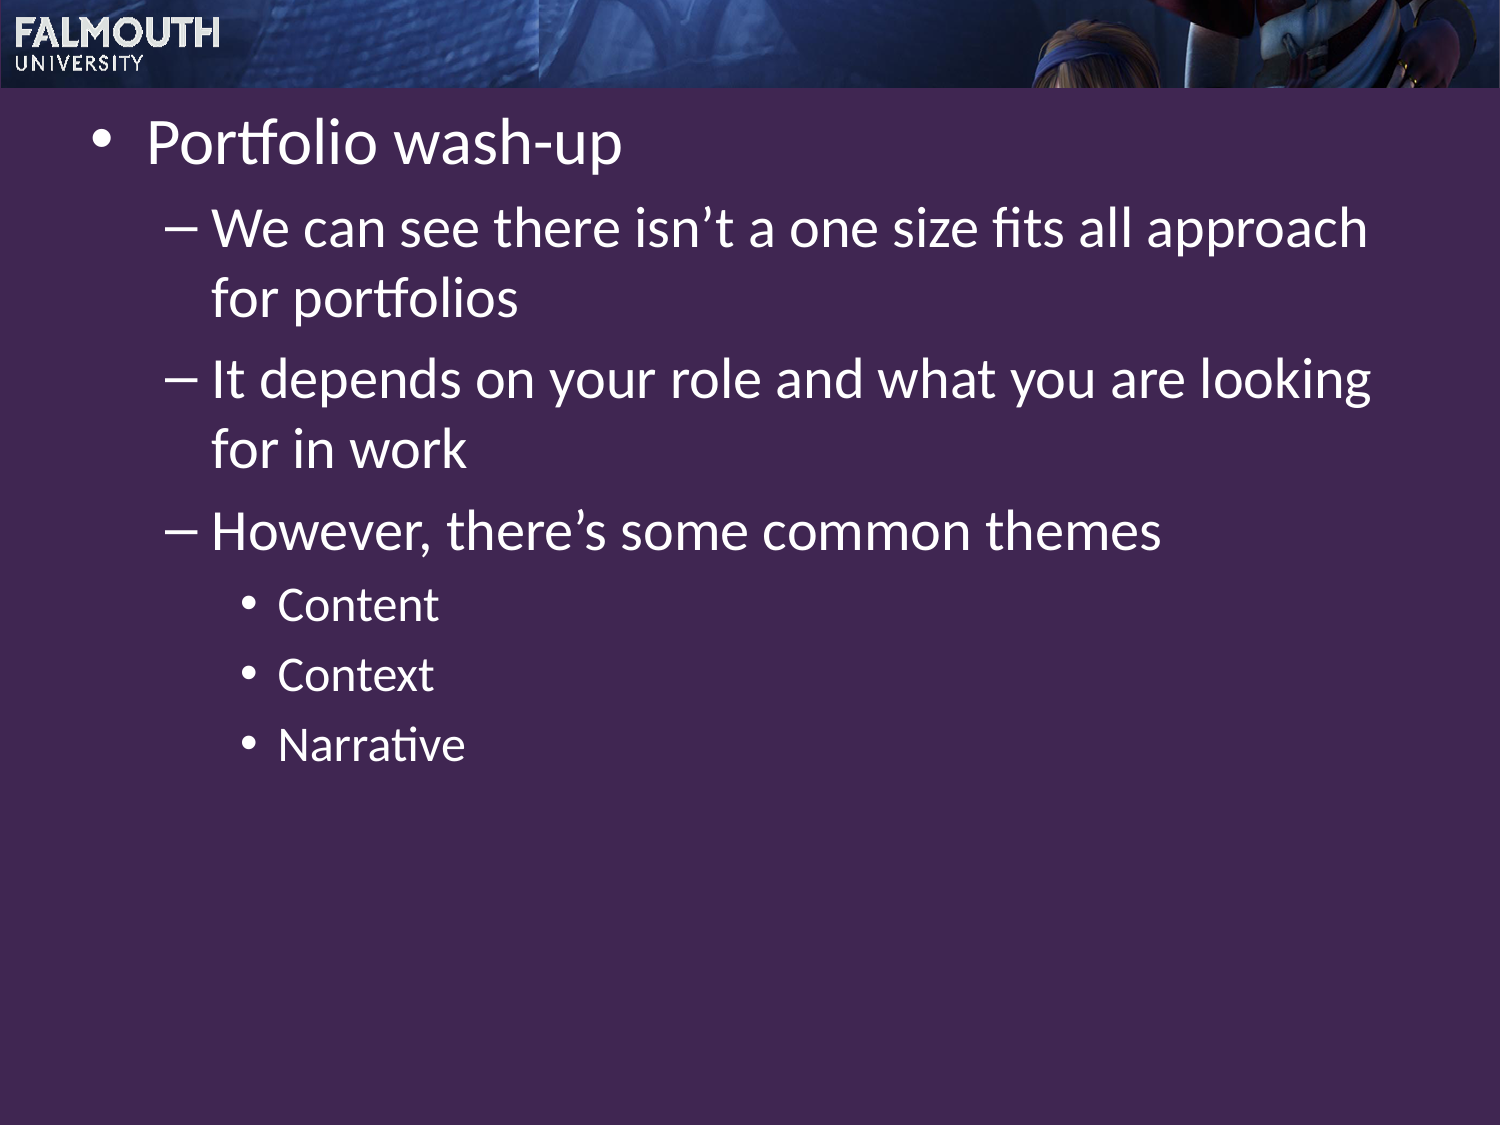

Portfolio wash-up
We can see there isn’t a one size fits all approach for portfolios
It depends on your role and what you are looking for in work
However, there’s some common themes
Content
Context
Narrative